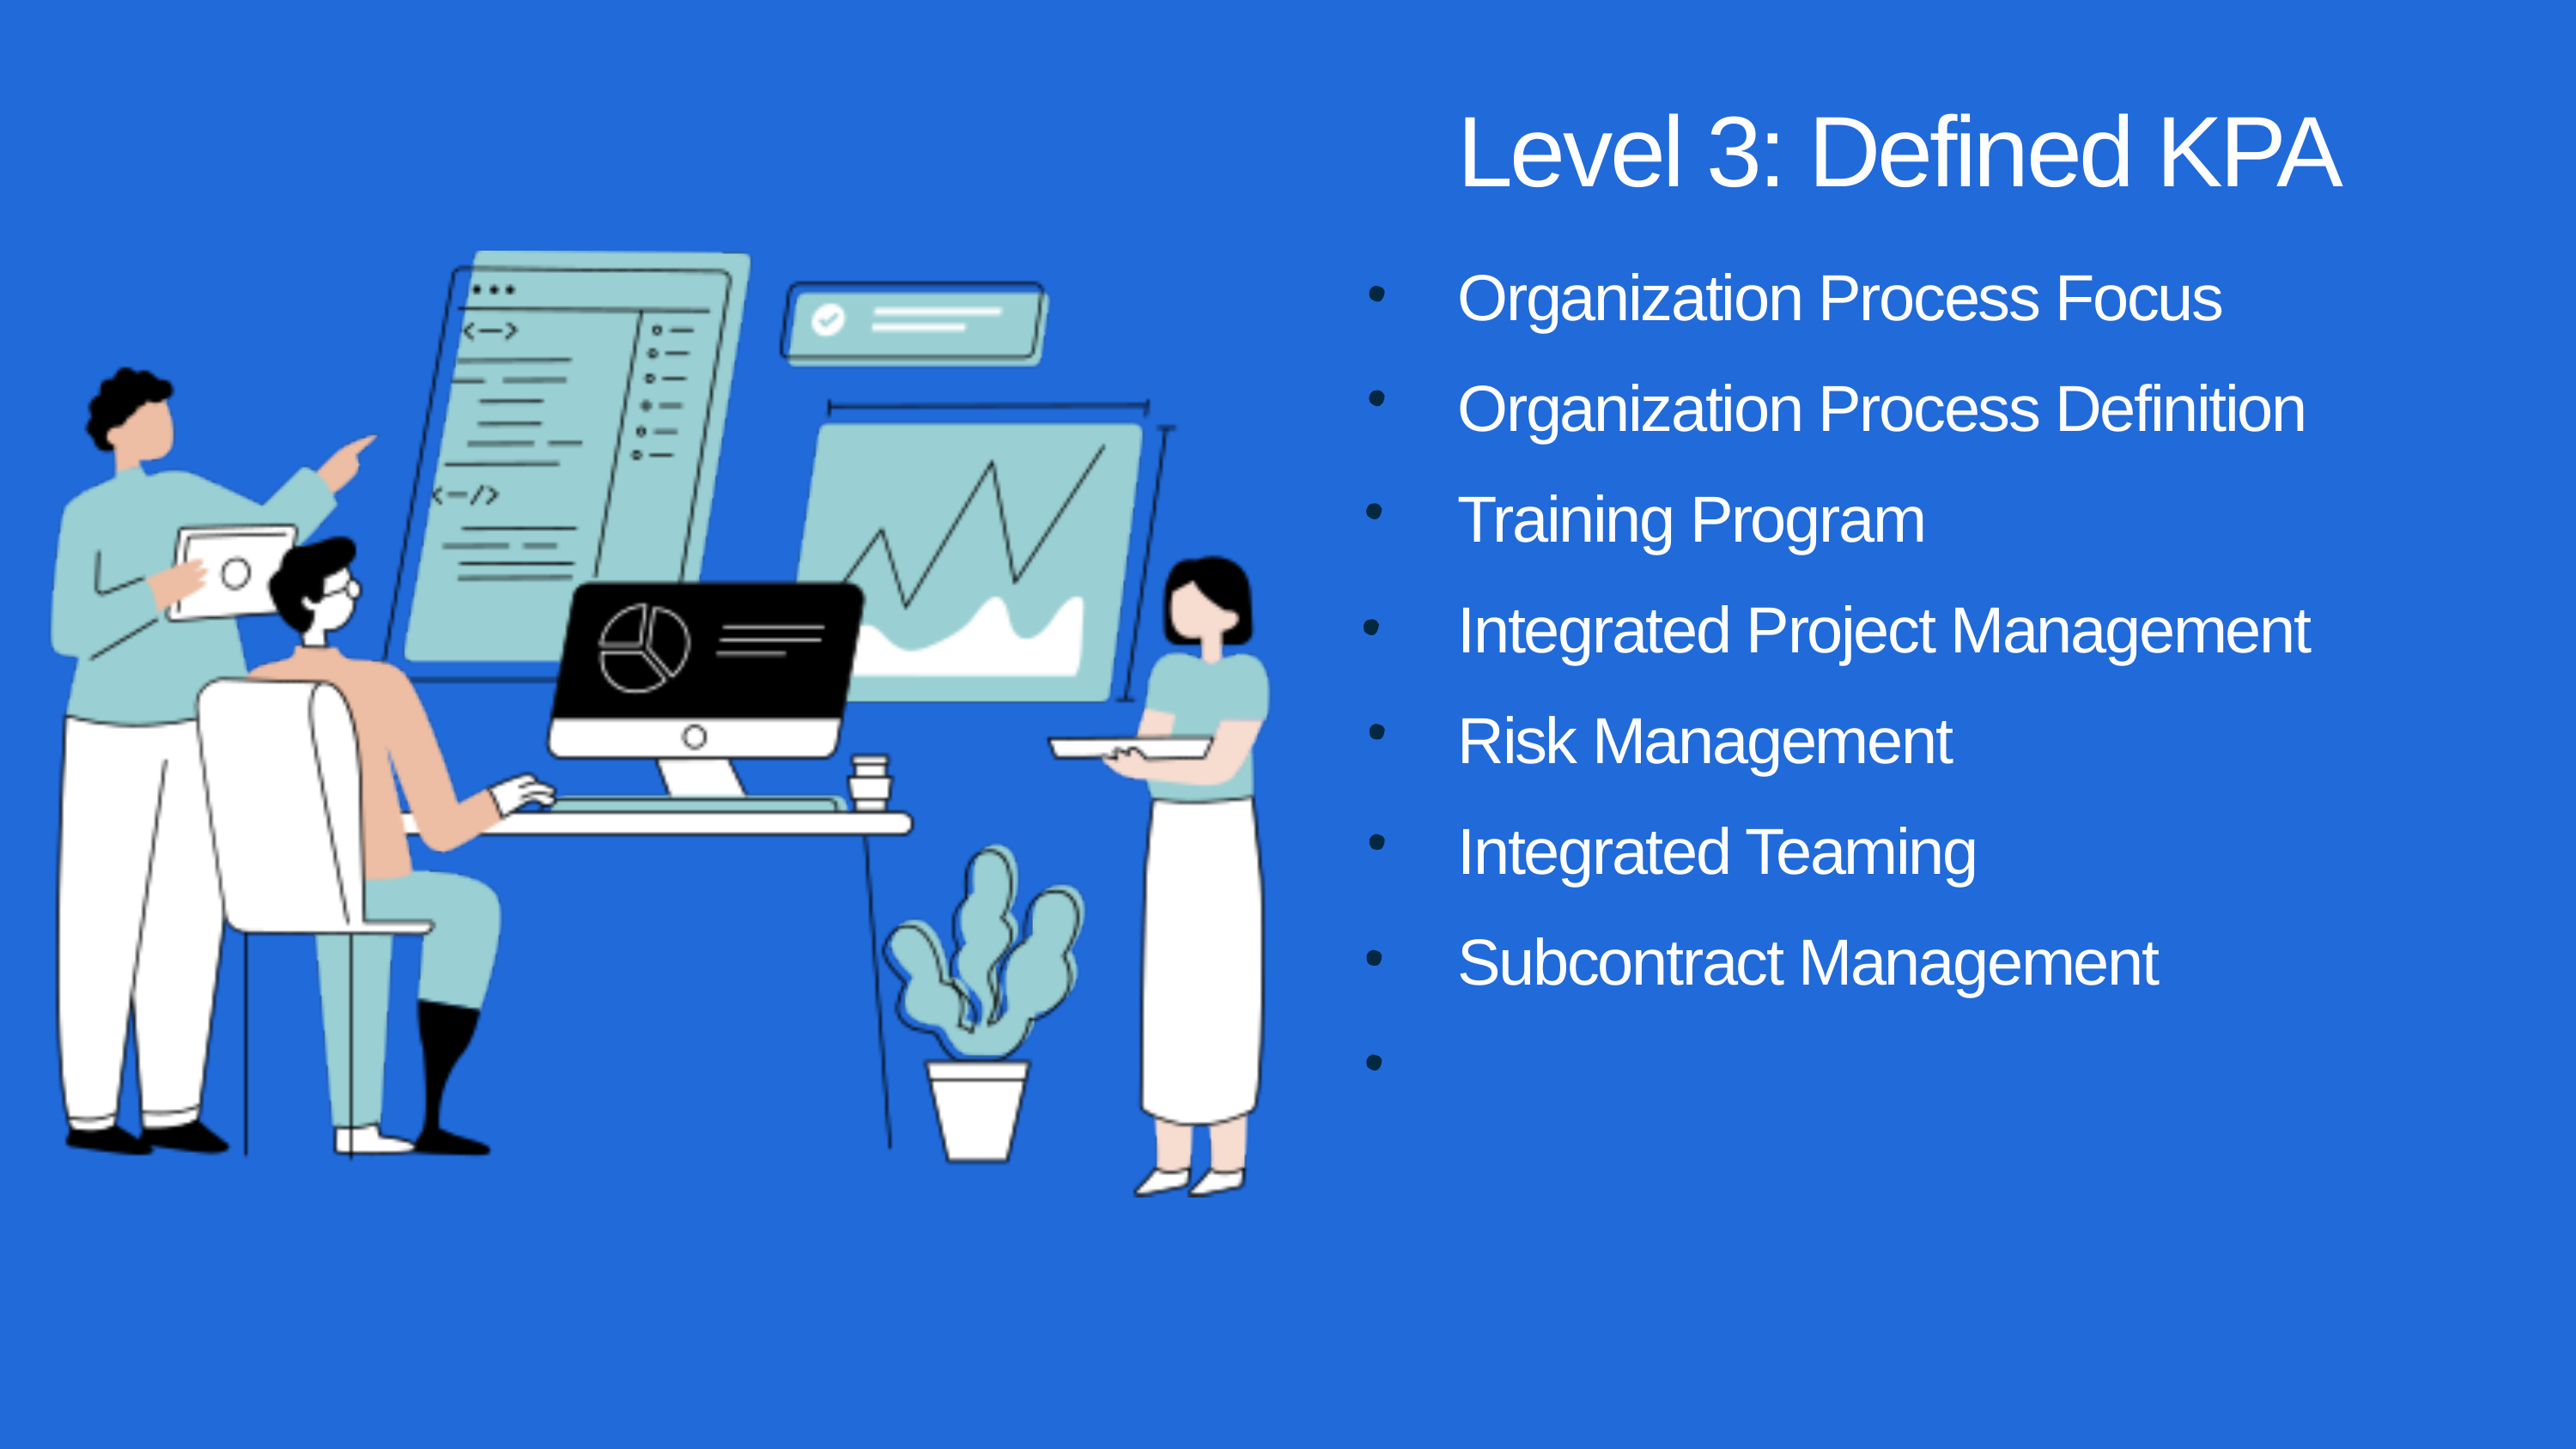

Level 3: Defined KPA

Organization Process Focus
Organization Process Definition
Training Program
Integrated Project Management
Risk Management
Integrated Teaming
Subcontract Management